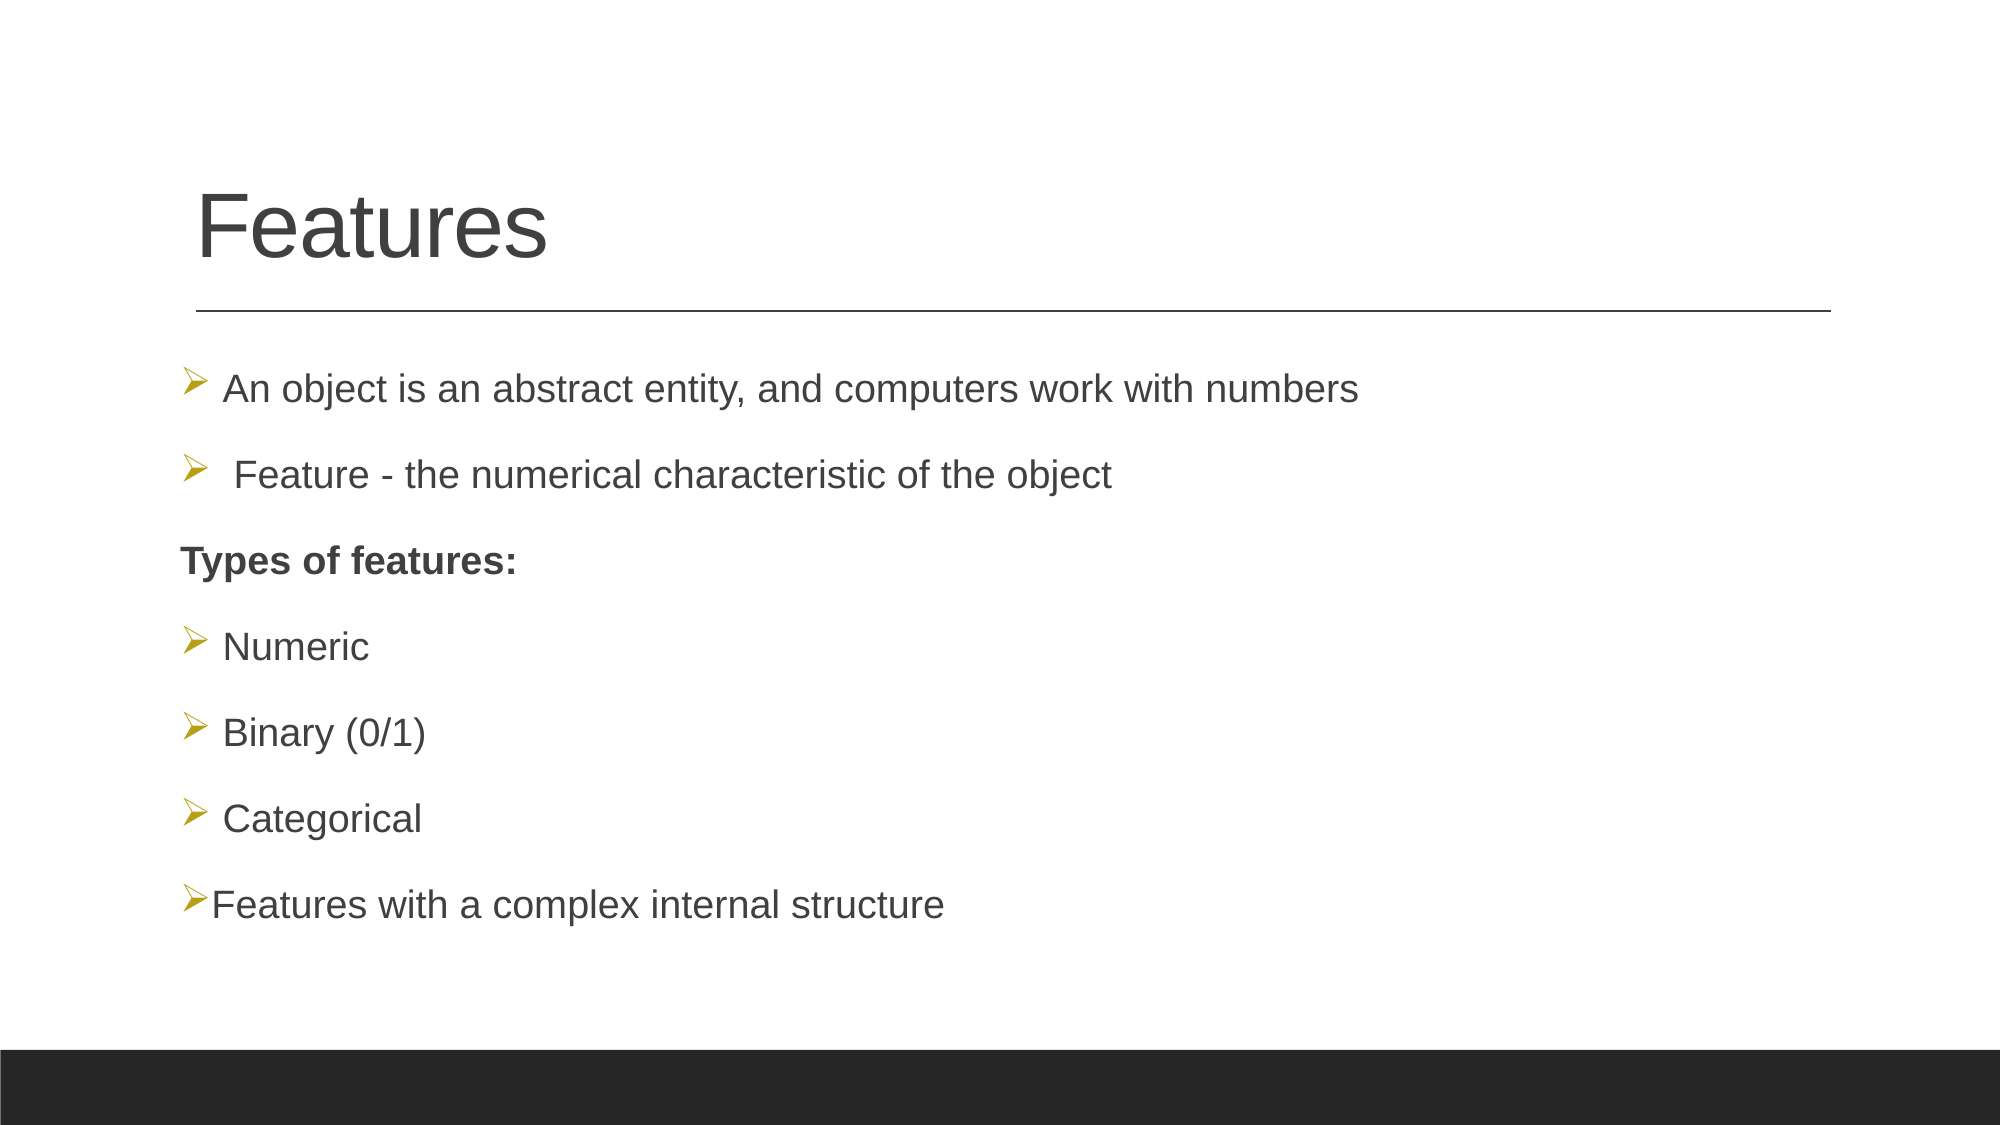

# Features
 An object is an abstract entity, and computers work with numbers
  Feature - the numerical characteristic of the object
Types of features:
 Numeric
 Binary (0/1)
 Categorical
Features with a complex internal structure